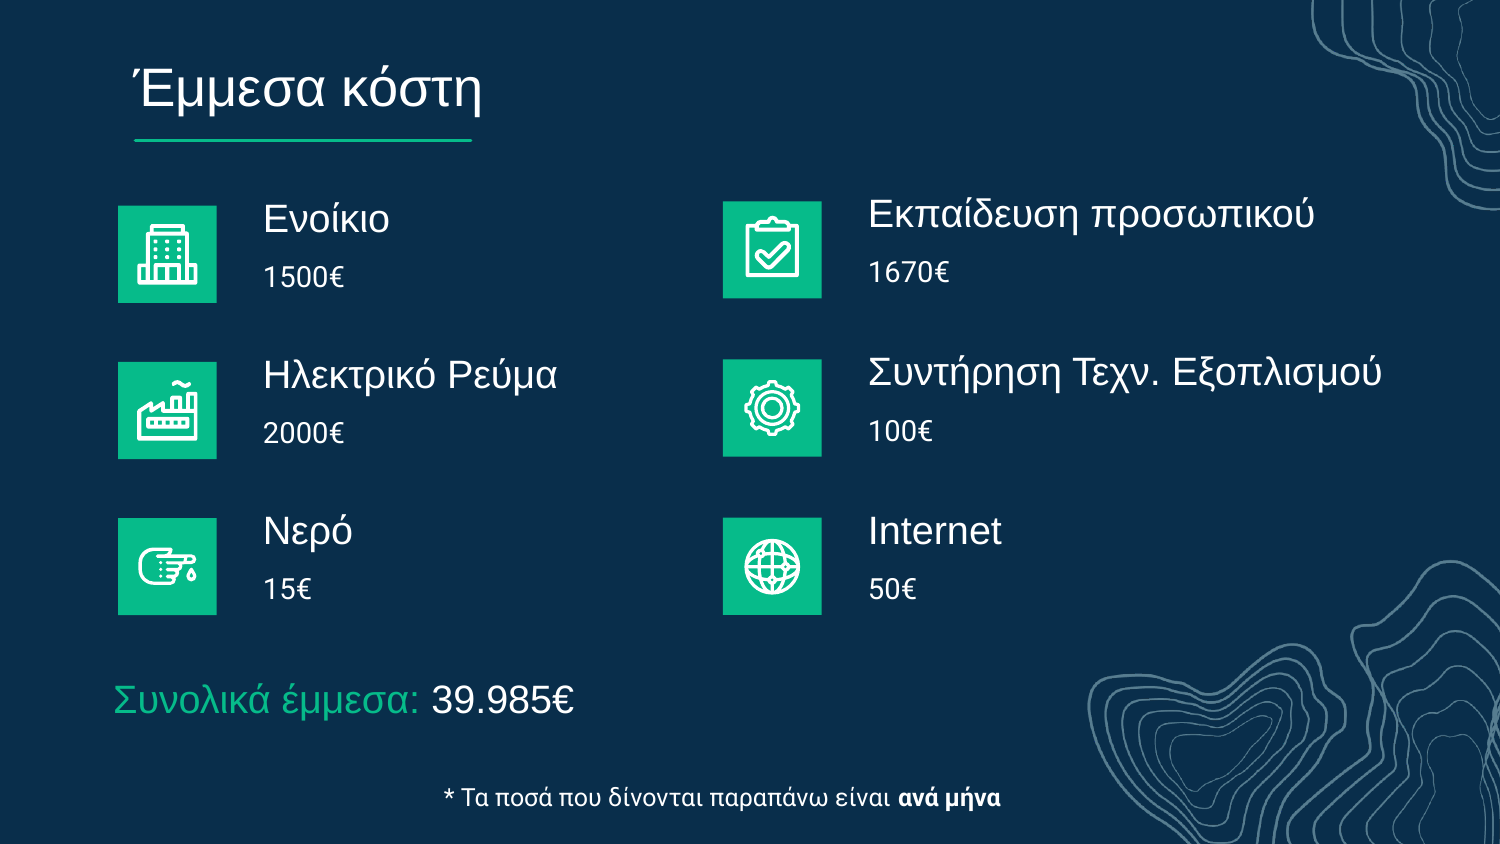

# Έμμεσα κόστη
Εκπαίδευση προσωπικού
Ενοίκιο

1670€
1500€
Συντήρηση Τεχν. Εξοπλισμού
Ηλεκτρικό Ρεύμα

100€
2000€
Internet
Νερό

50€
15€
Συνολικά έμμεσα: 39.985€
* Τα ποσά που δίνονται παραπάνω είναι ανά μήνα